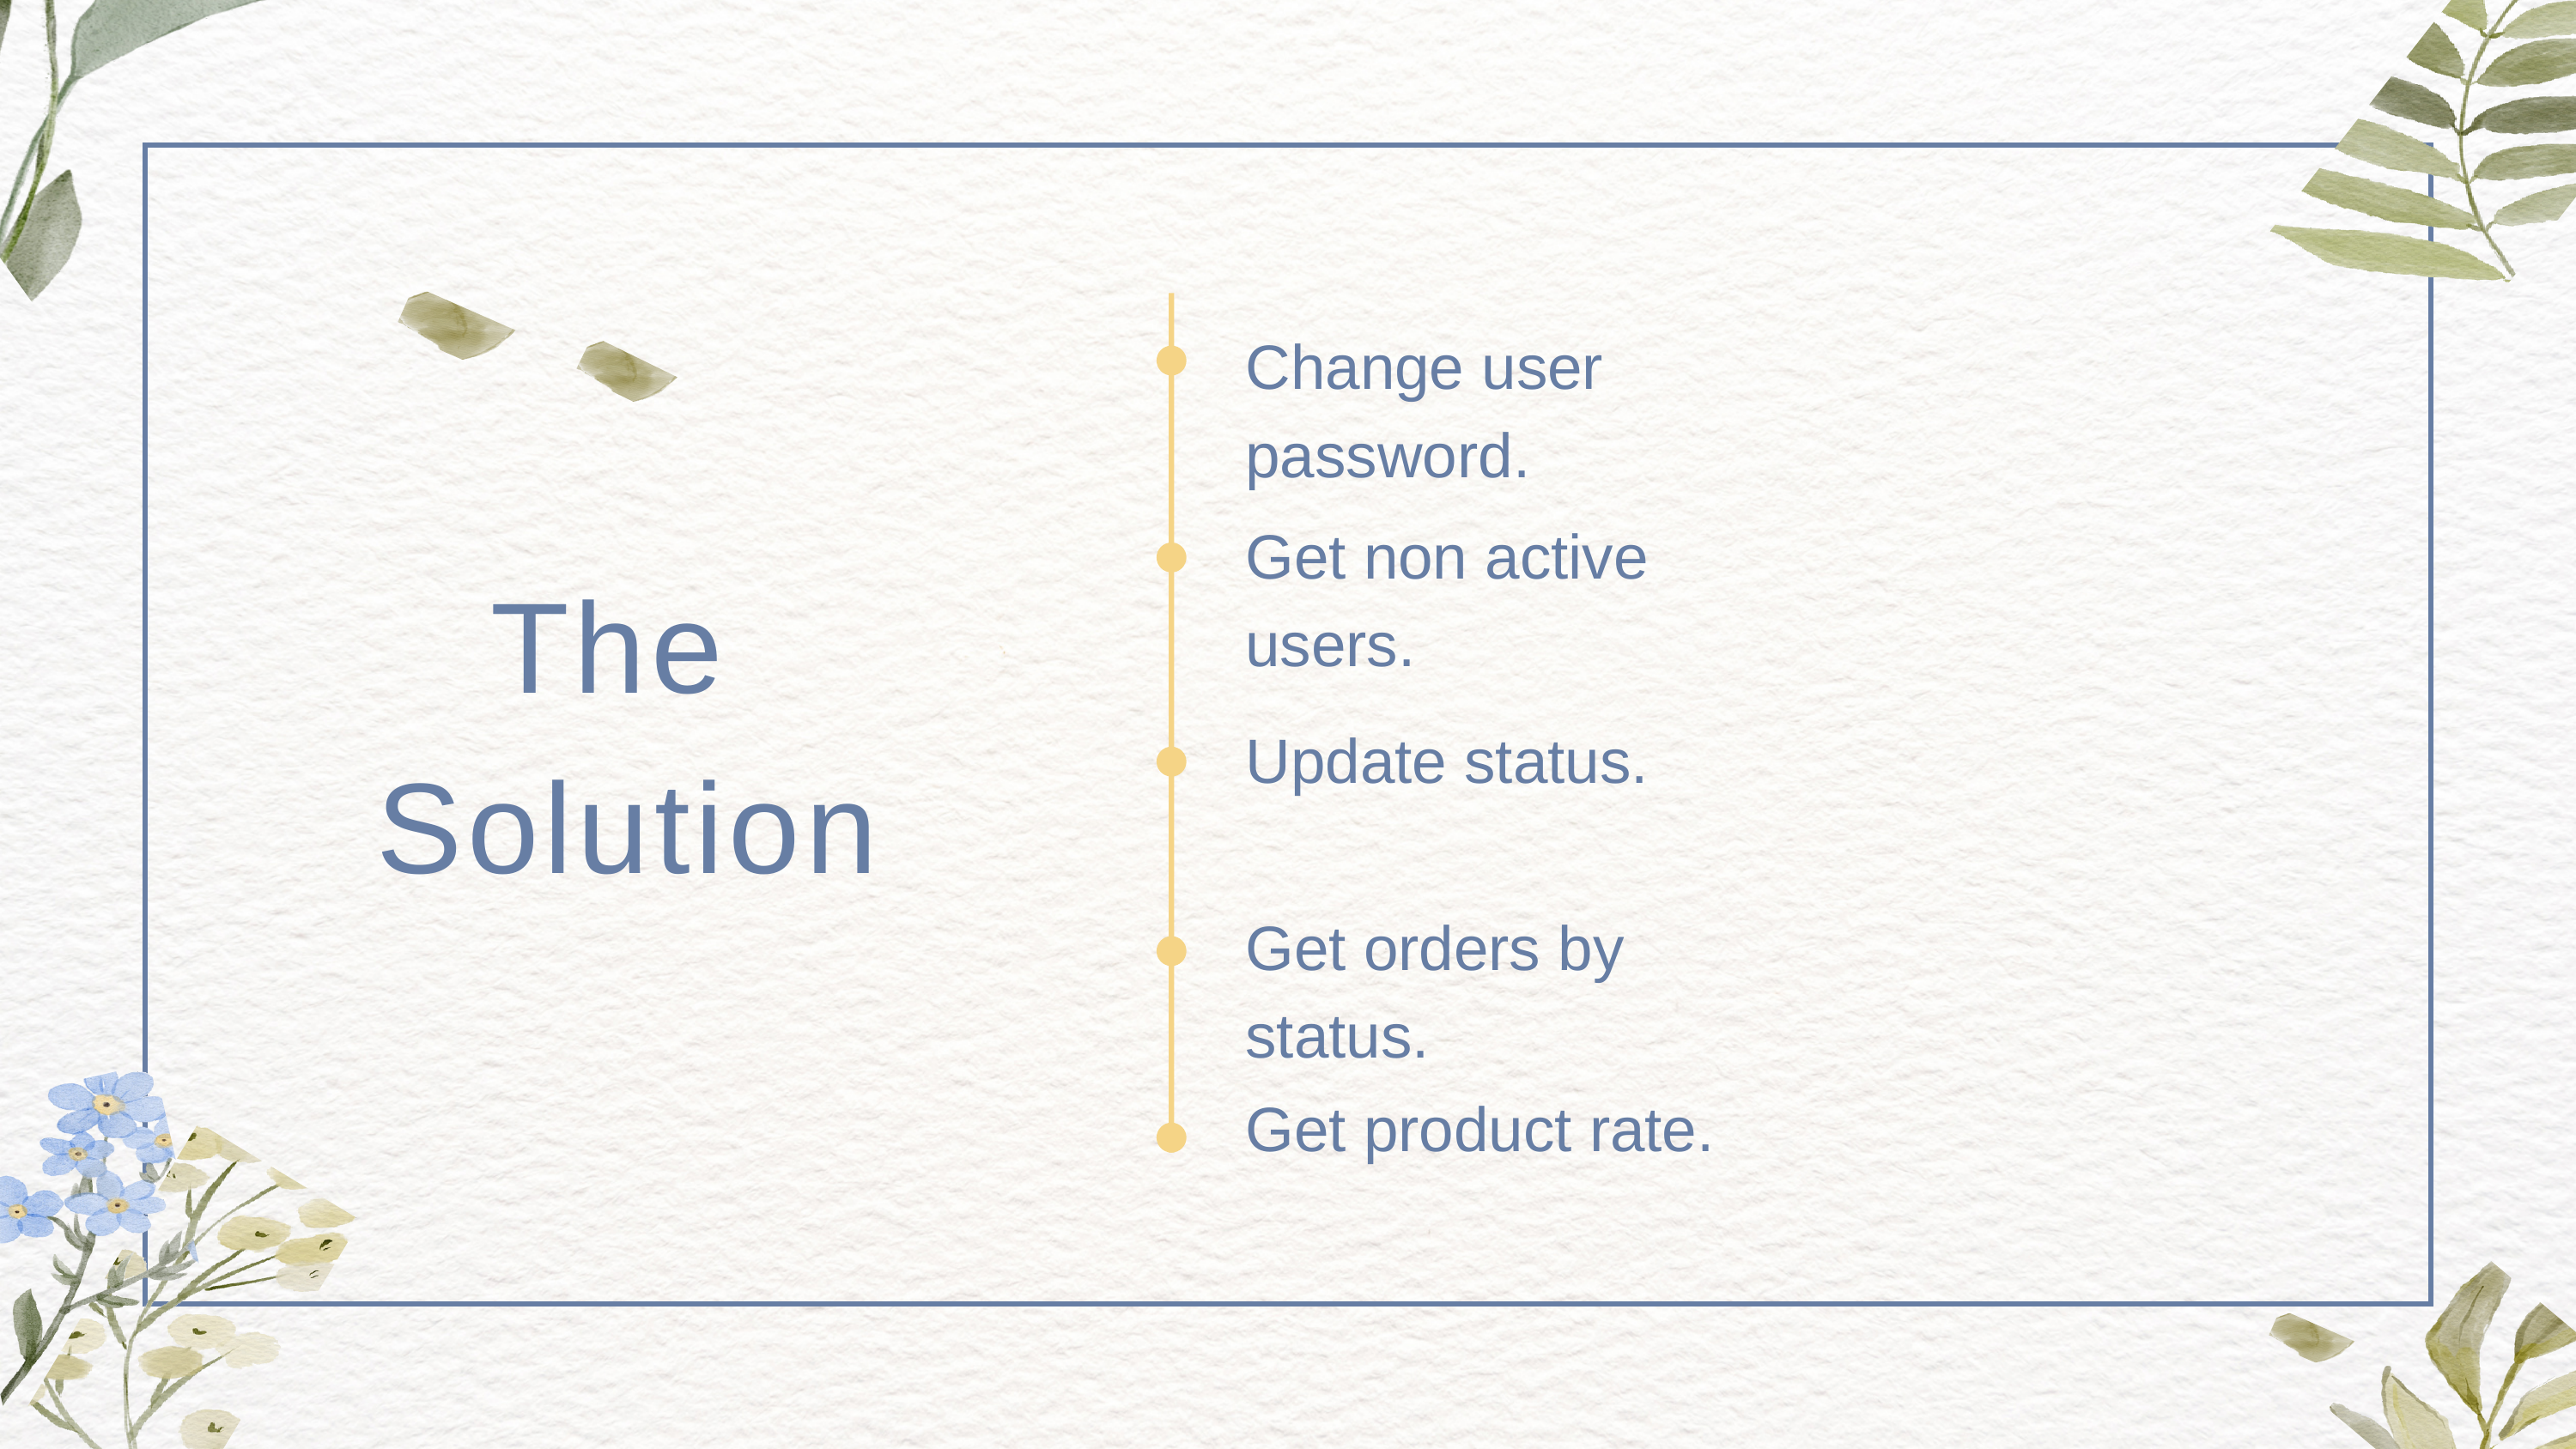

Change user password.

Get non active users.
The
Solution

Update status.

Get orders by status.

Get product rate.